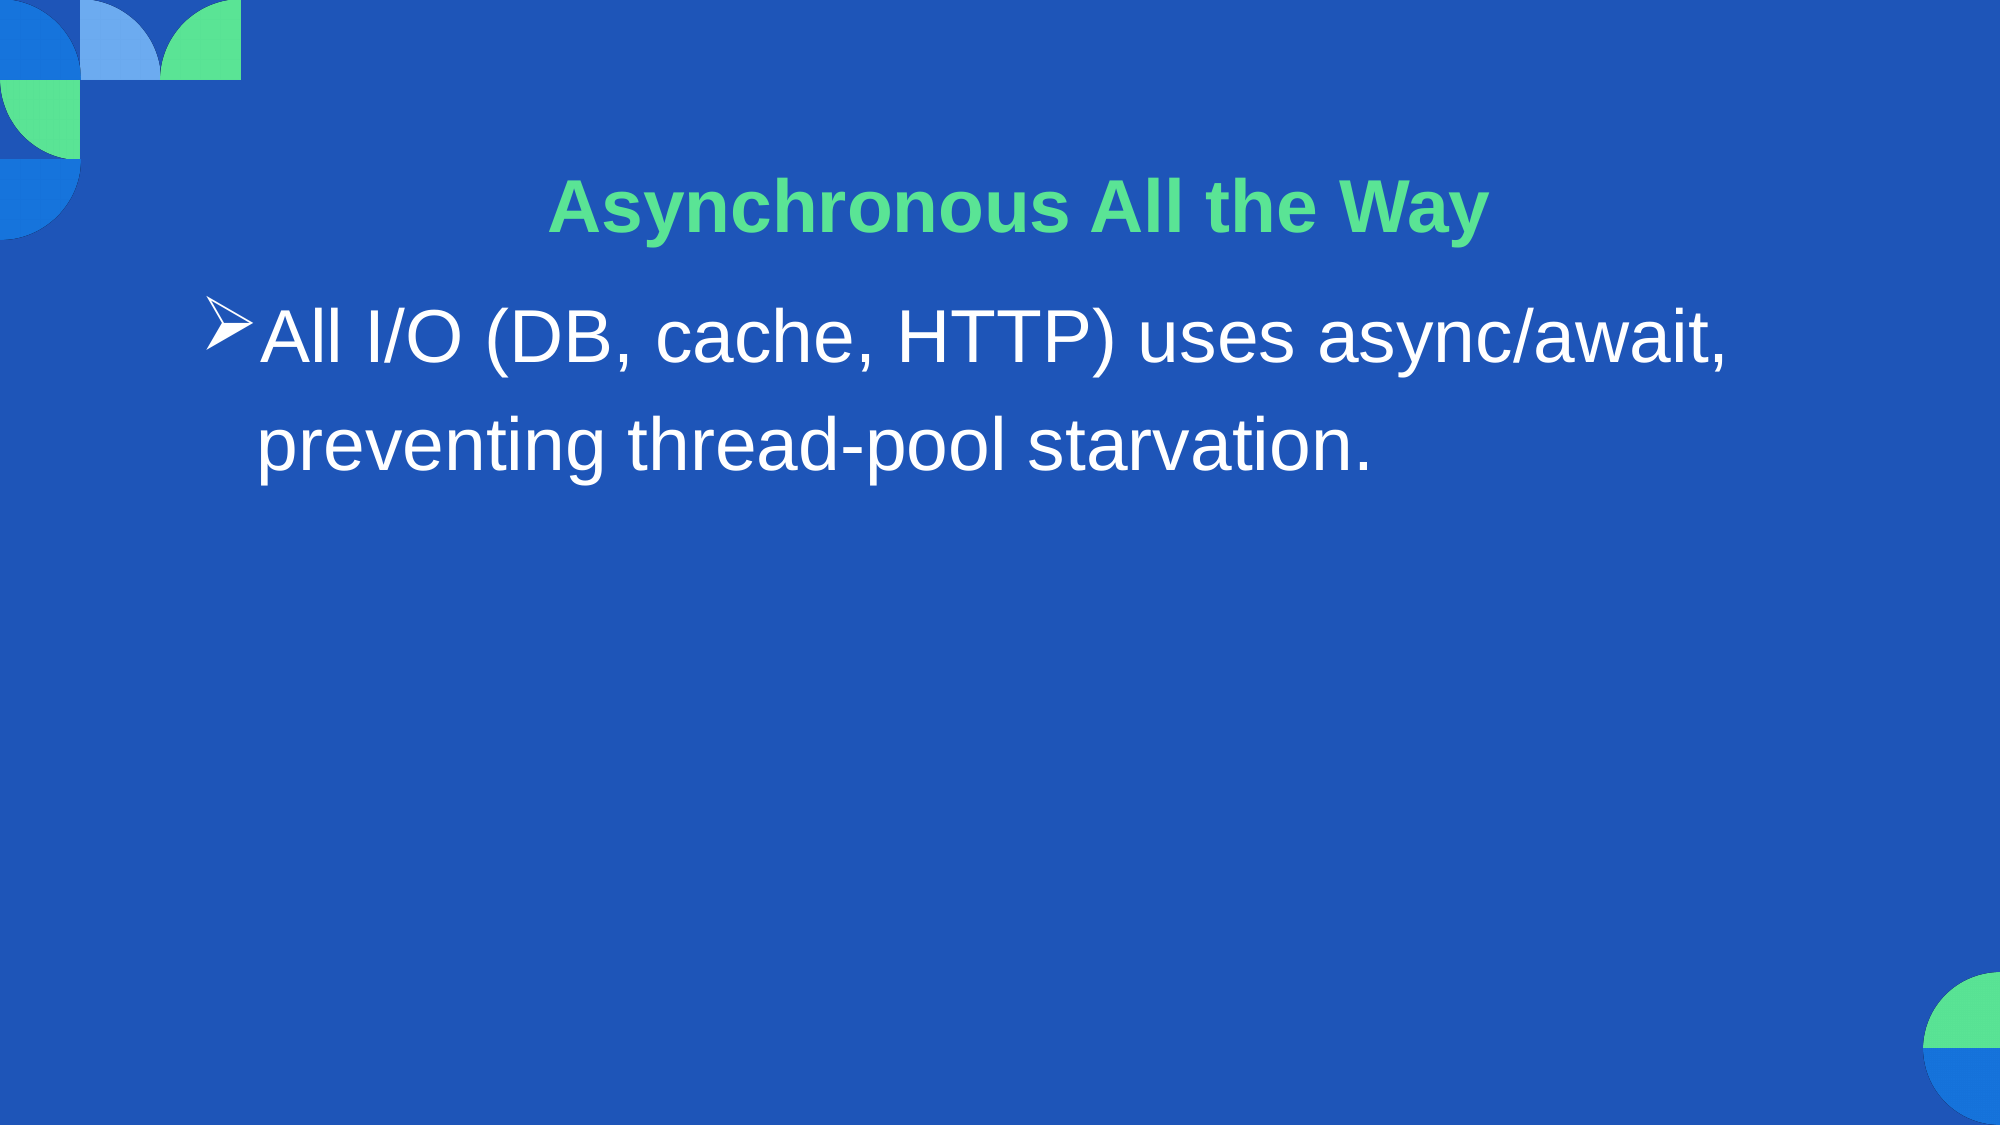

# Asynchronous All the Way
All I/O (DB, cache, HTTP) uses async/await, preventing thread-pool starvation.